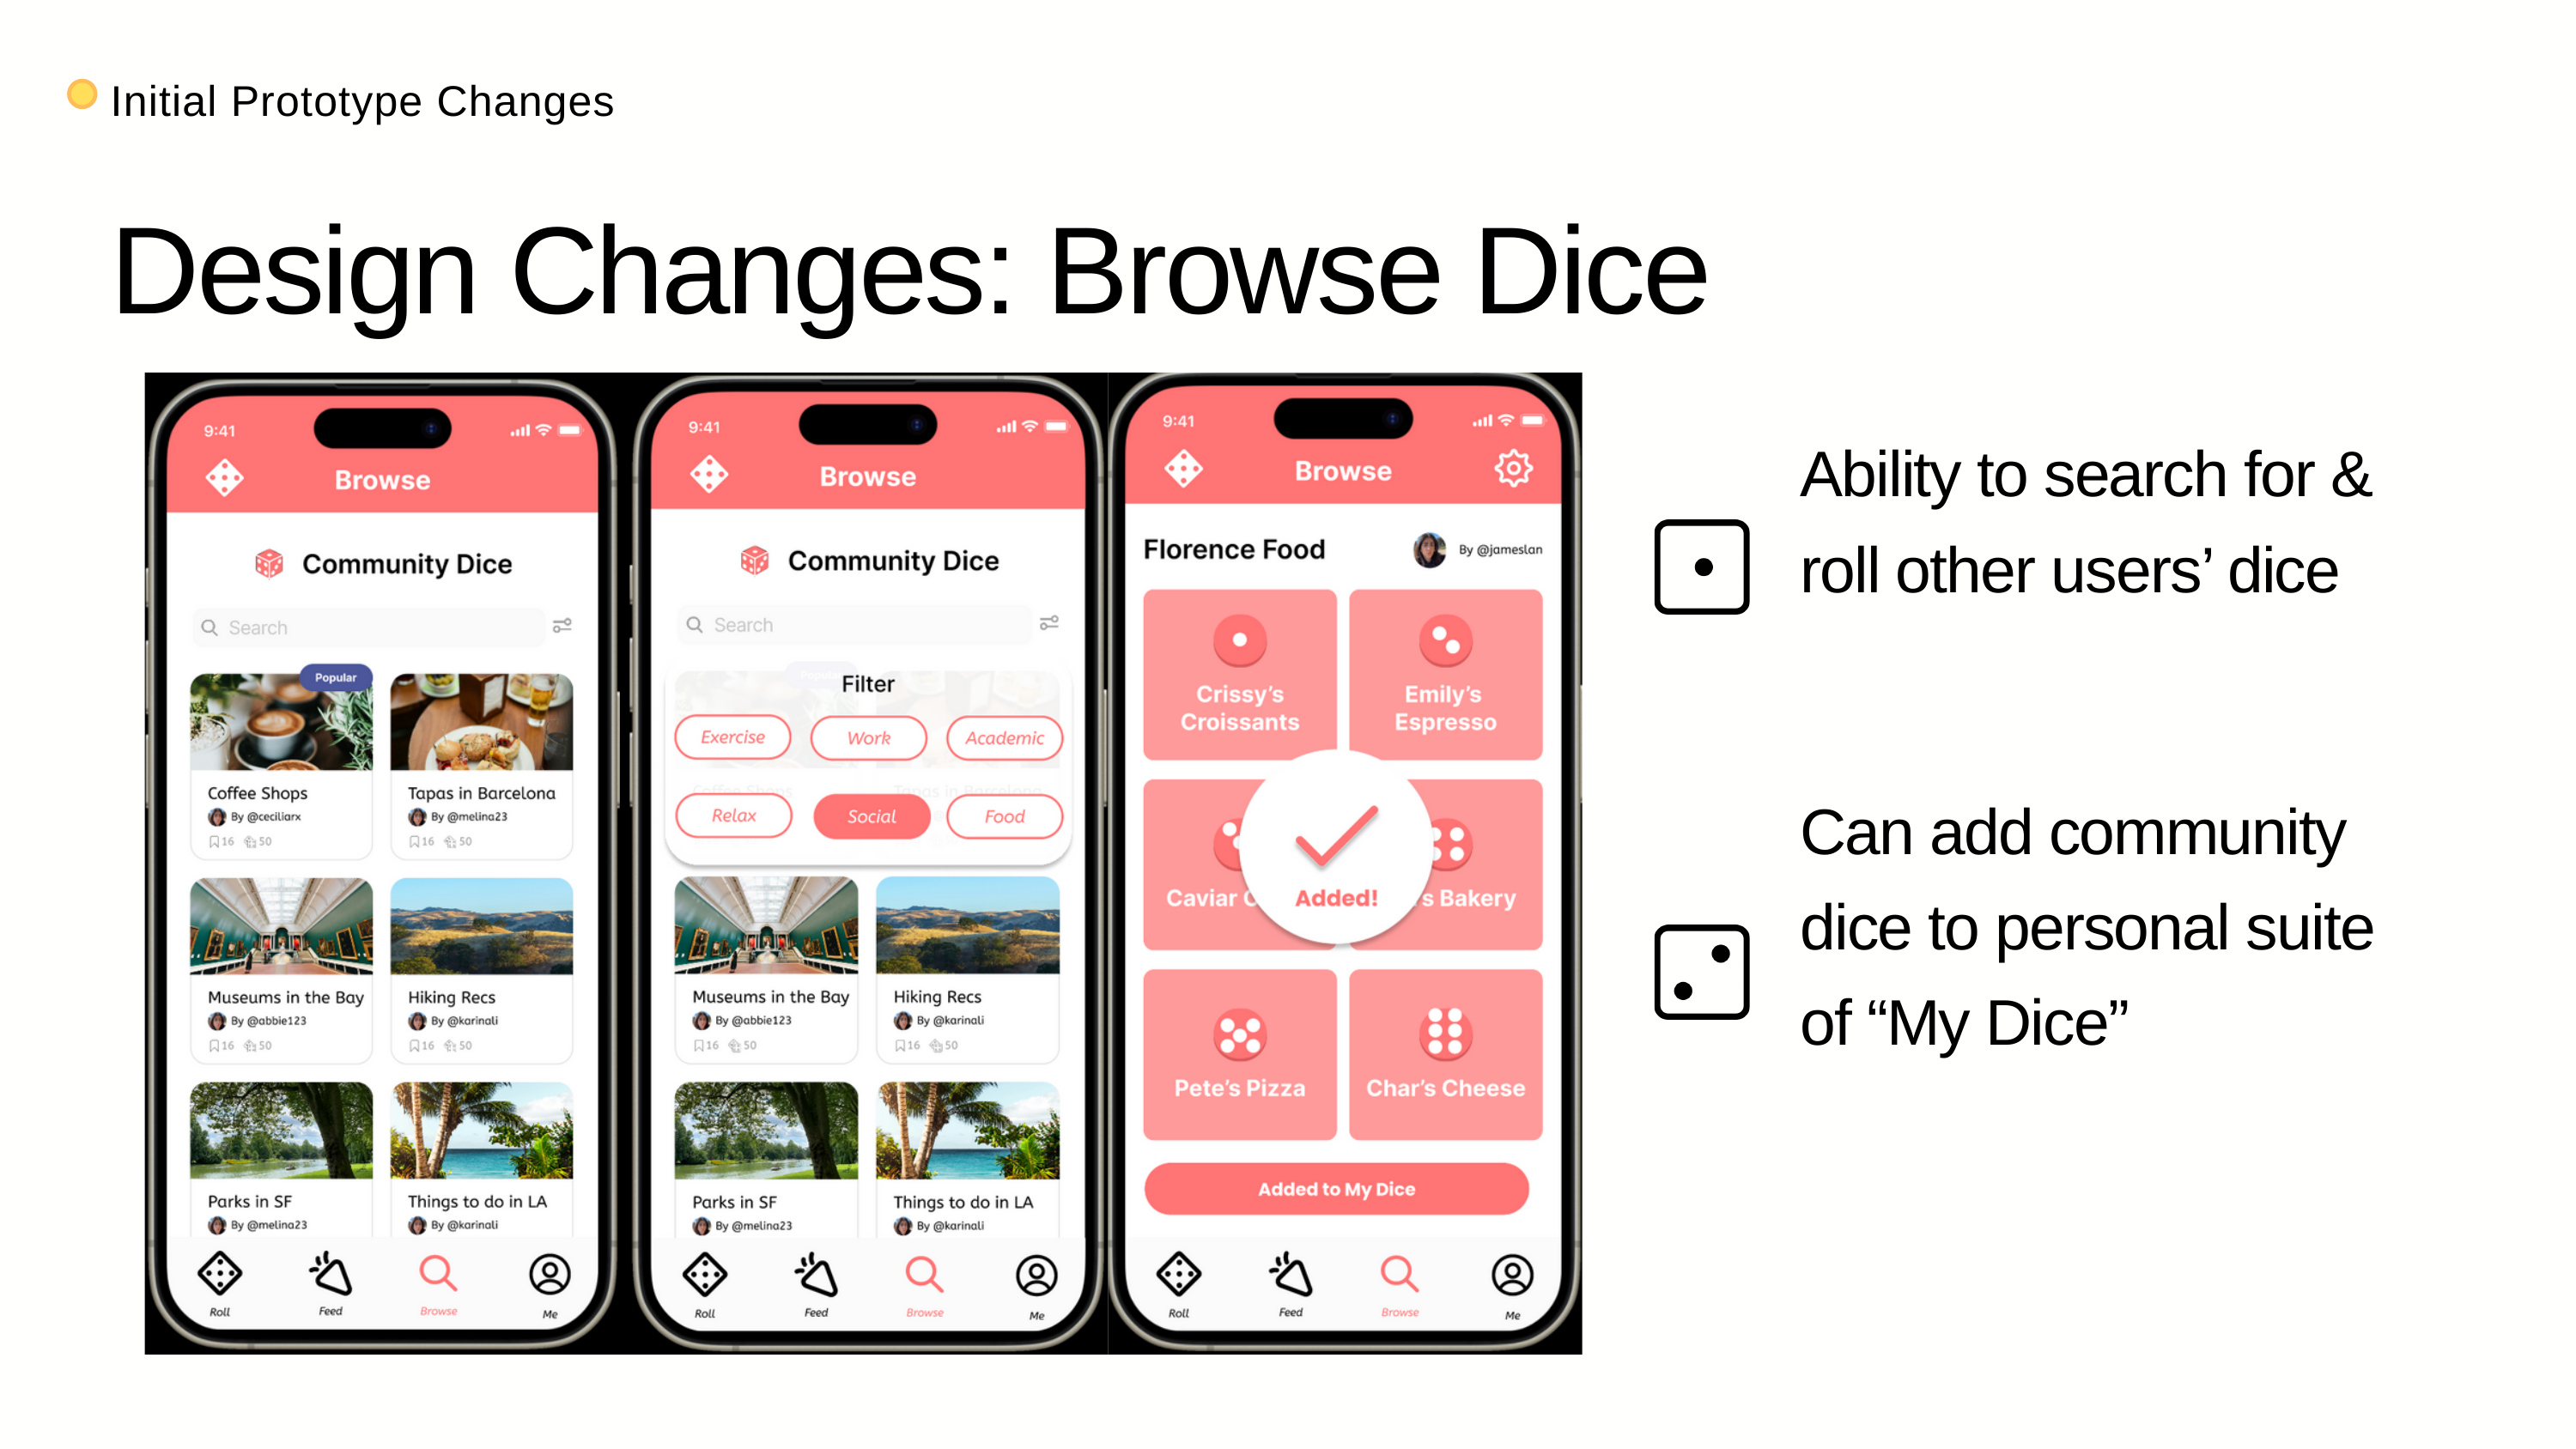

Initial Prototype Changes

Design Changes: Browse Dice

Ability to search for & roll other users’ dice

Can add community dice to personal suite of “My Dice”